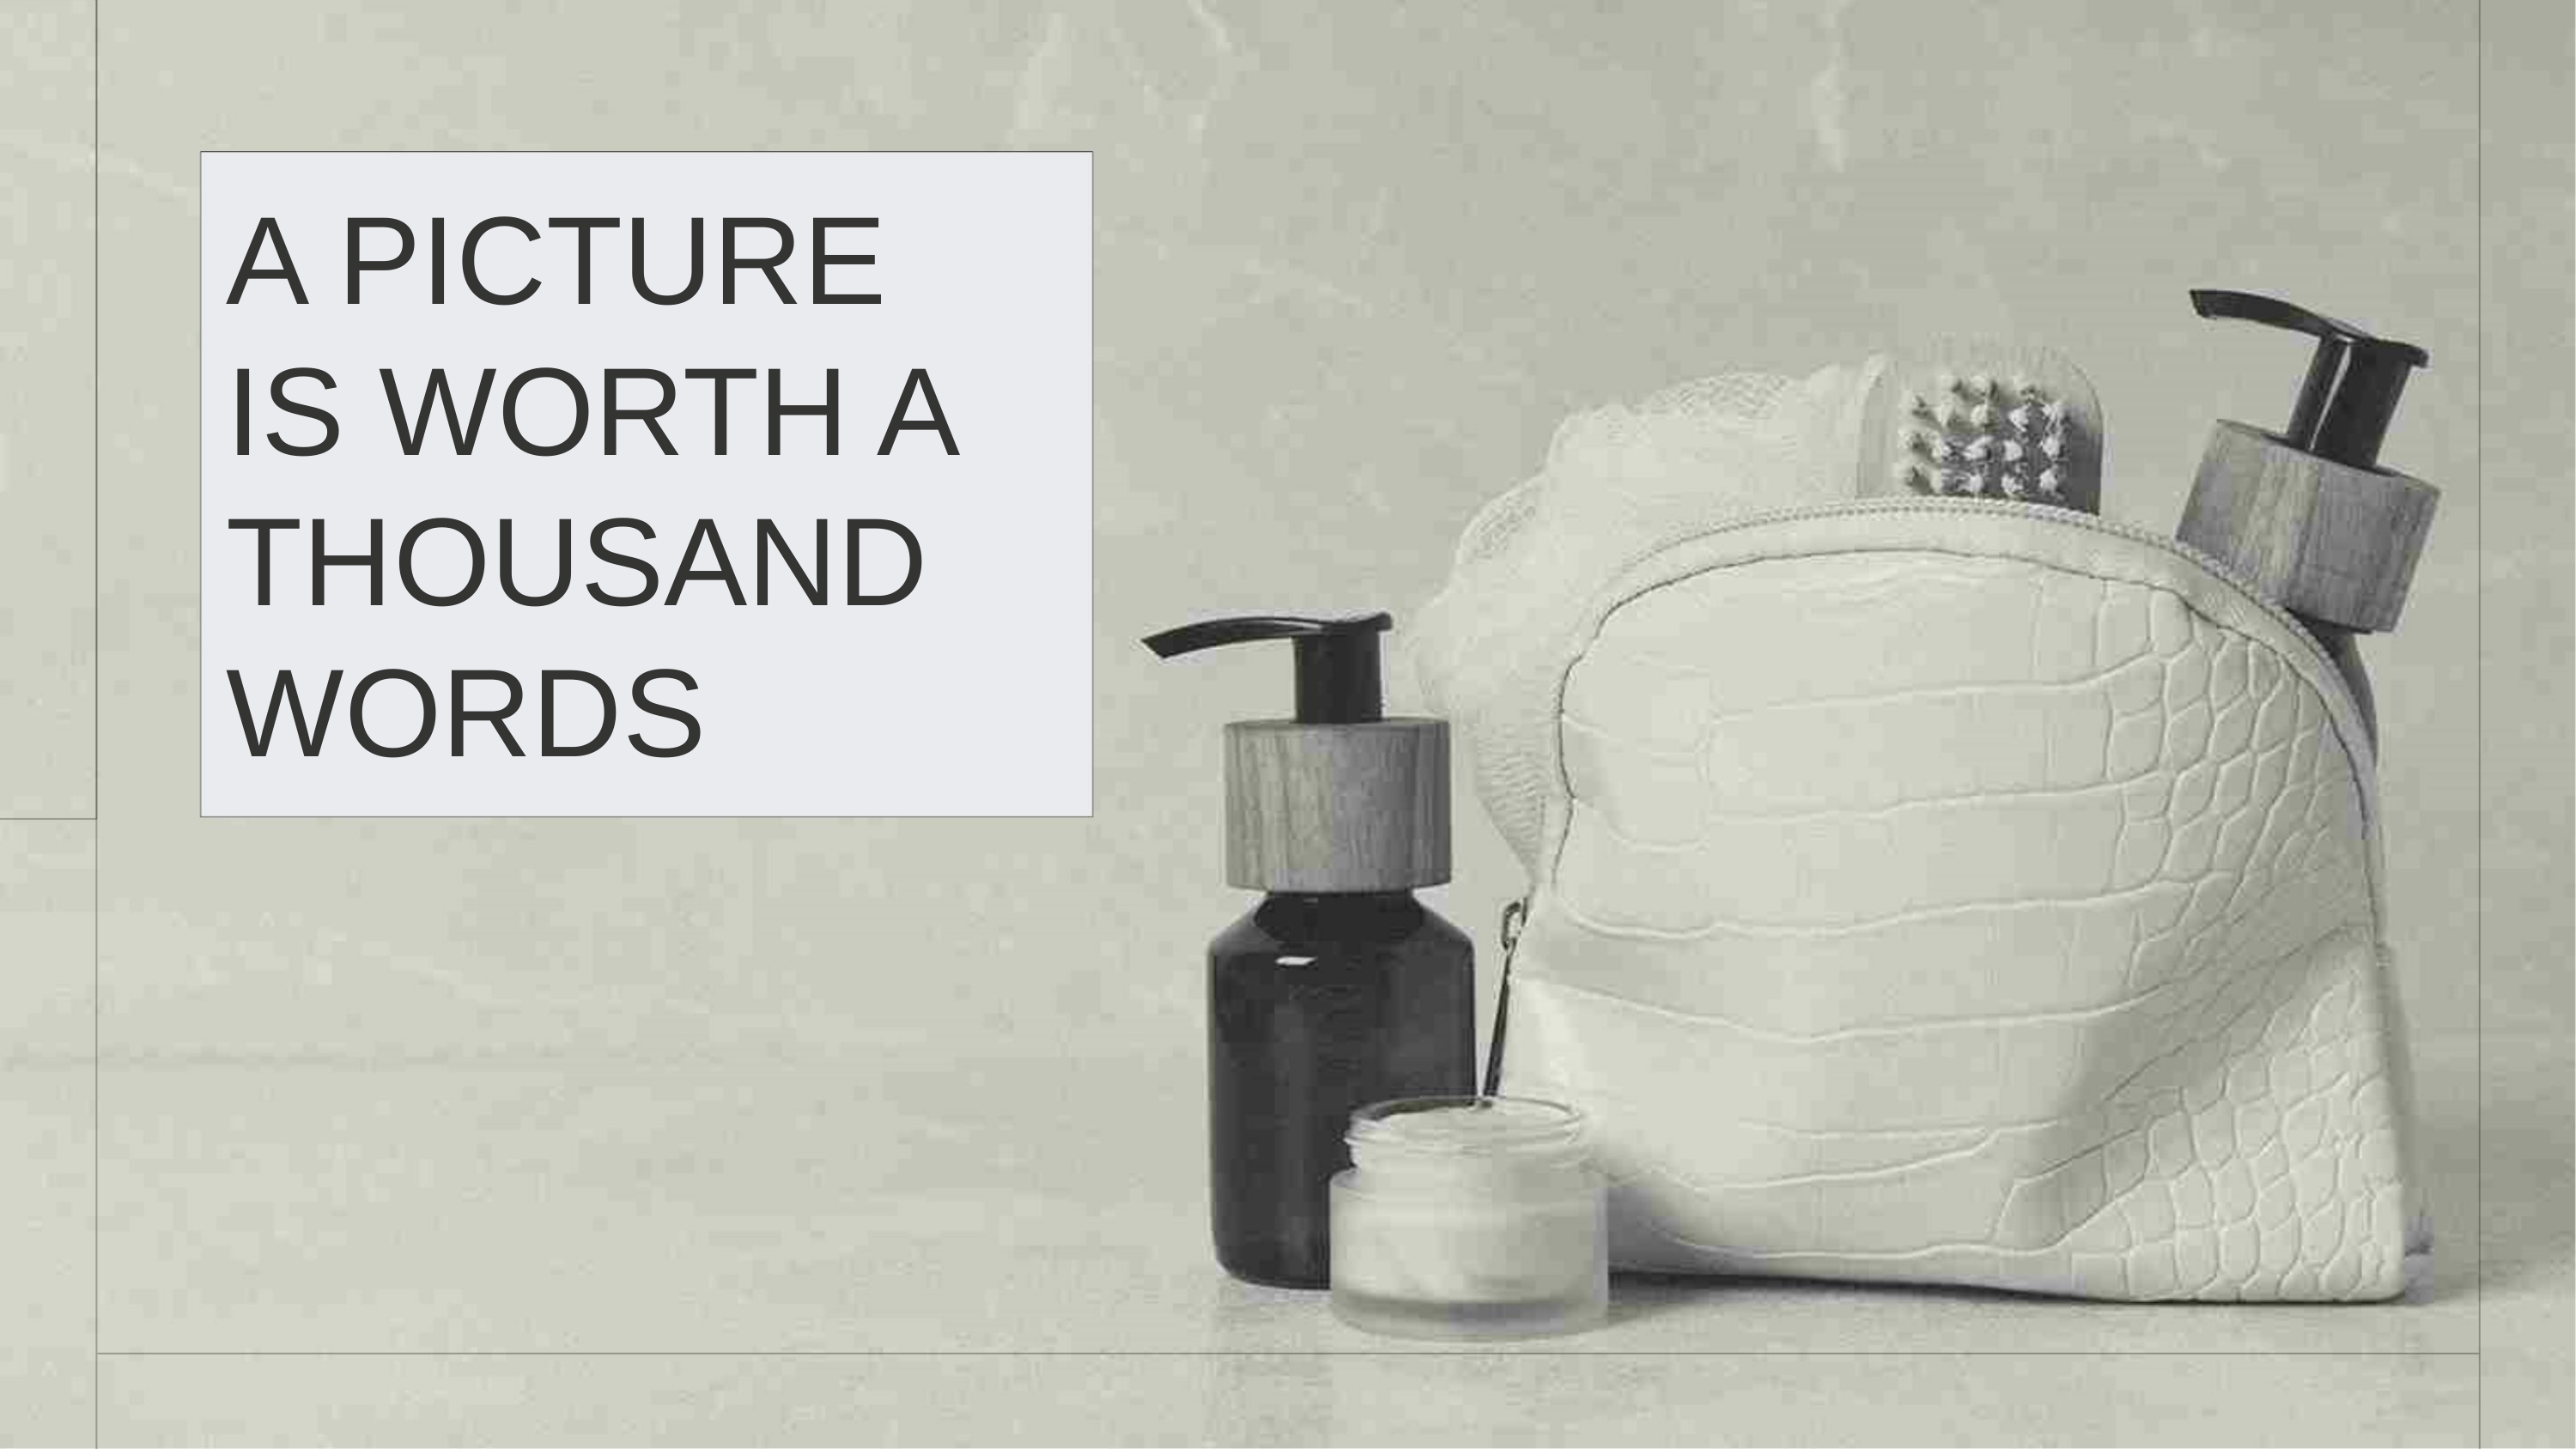

A PICTURE
IS WORTH A
THOUSAND
WORDS